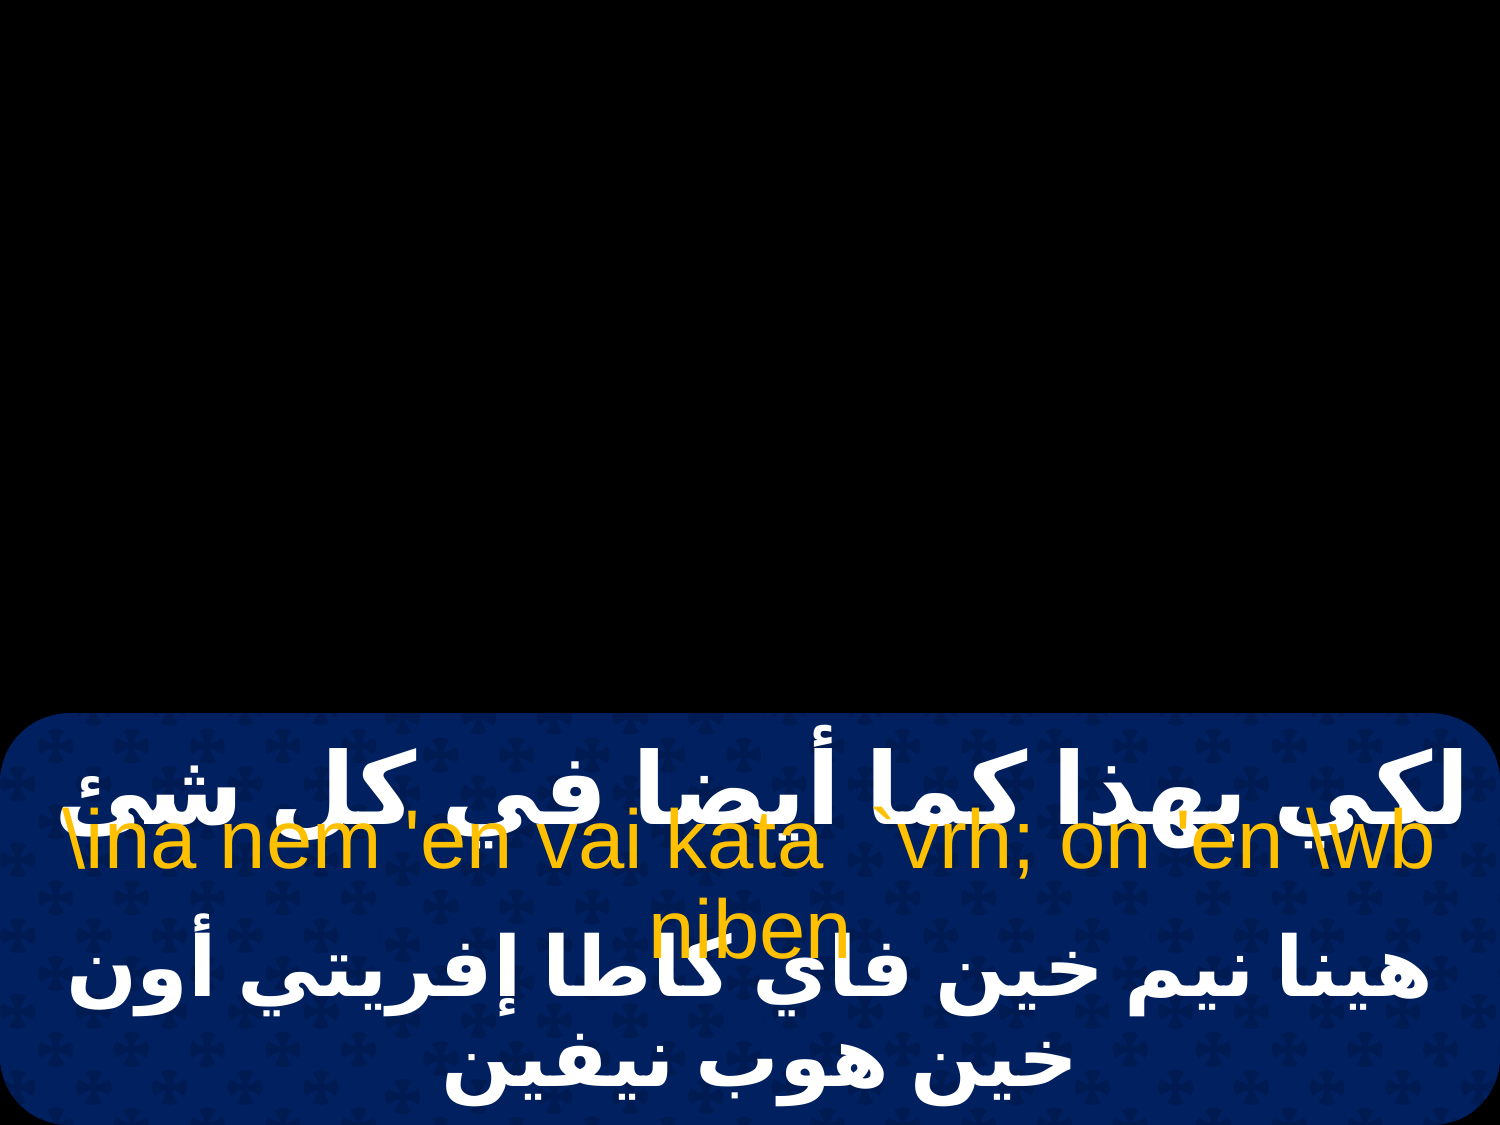

# لكي بهذا كما أيضا في كل شئ
\ina nem 'en vai kata  `vrh; on 'en \wb niben
هينا نيم خين فاي كاطا إفريتي أون خين هوب نيفين